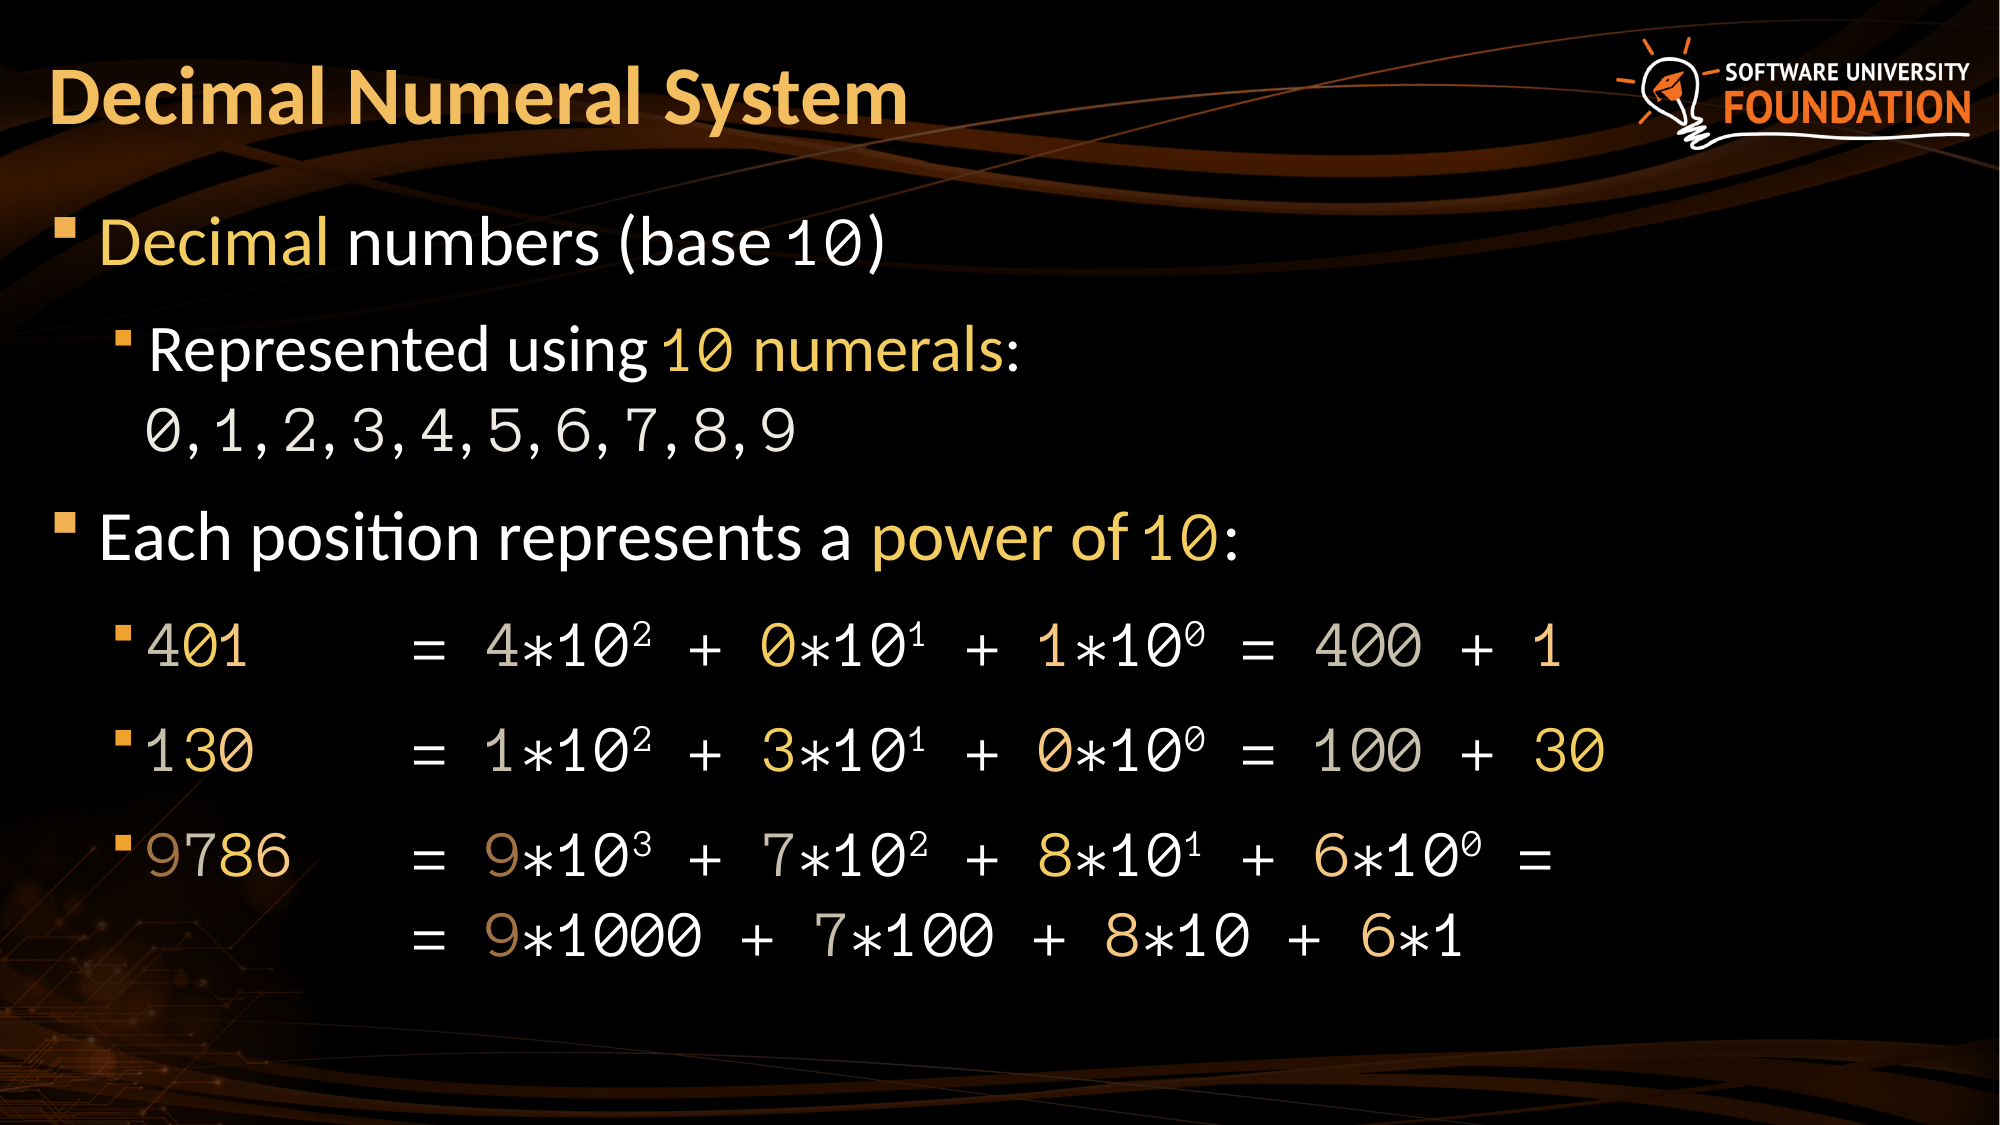

# Decimal Numeral System
Decimal numbers (base 10)
Represented using 10 numerals:
0, 1, 2, 3, 4, 5, 6, 7, 8, 9
Each position represents a power of 10:
401	= 4*102 + 0*101 + 1*100 = 400 + 1
130	= 1*102 + 3*101 + 0*100 = 100 + 30
9786	= 9*103 + 7*102 + 8*101 + 6*100 =
	= 9*1000 + 7*100 + 8*10 + 6*1